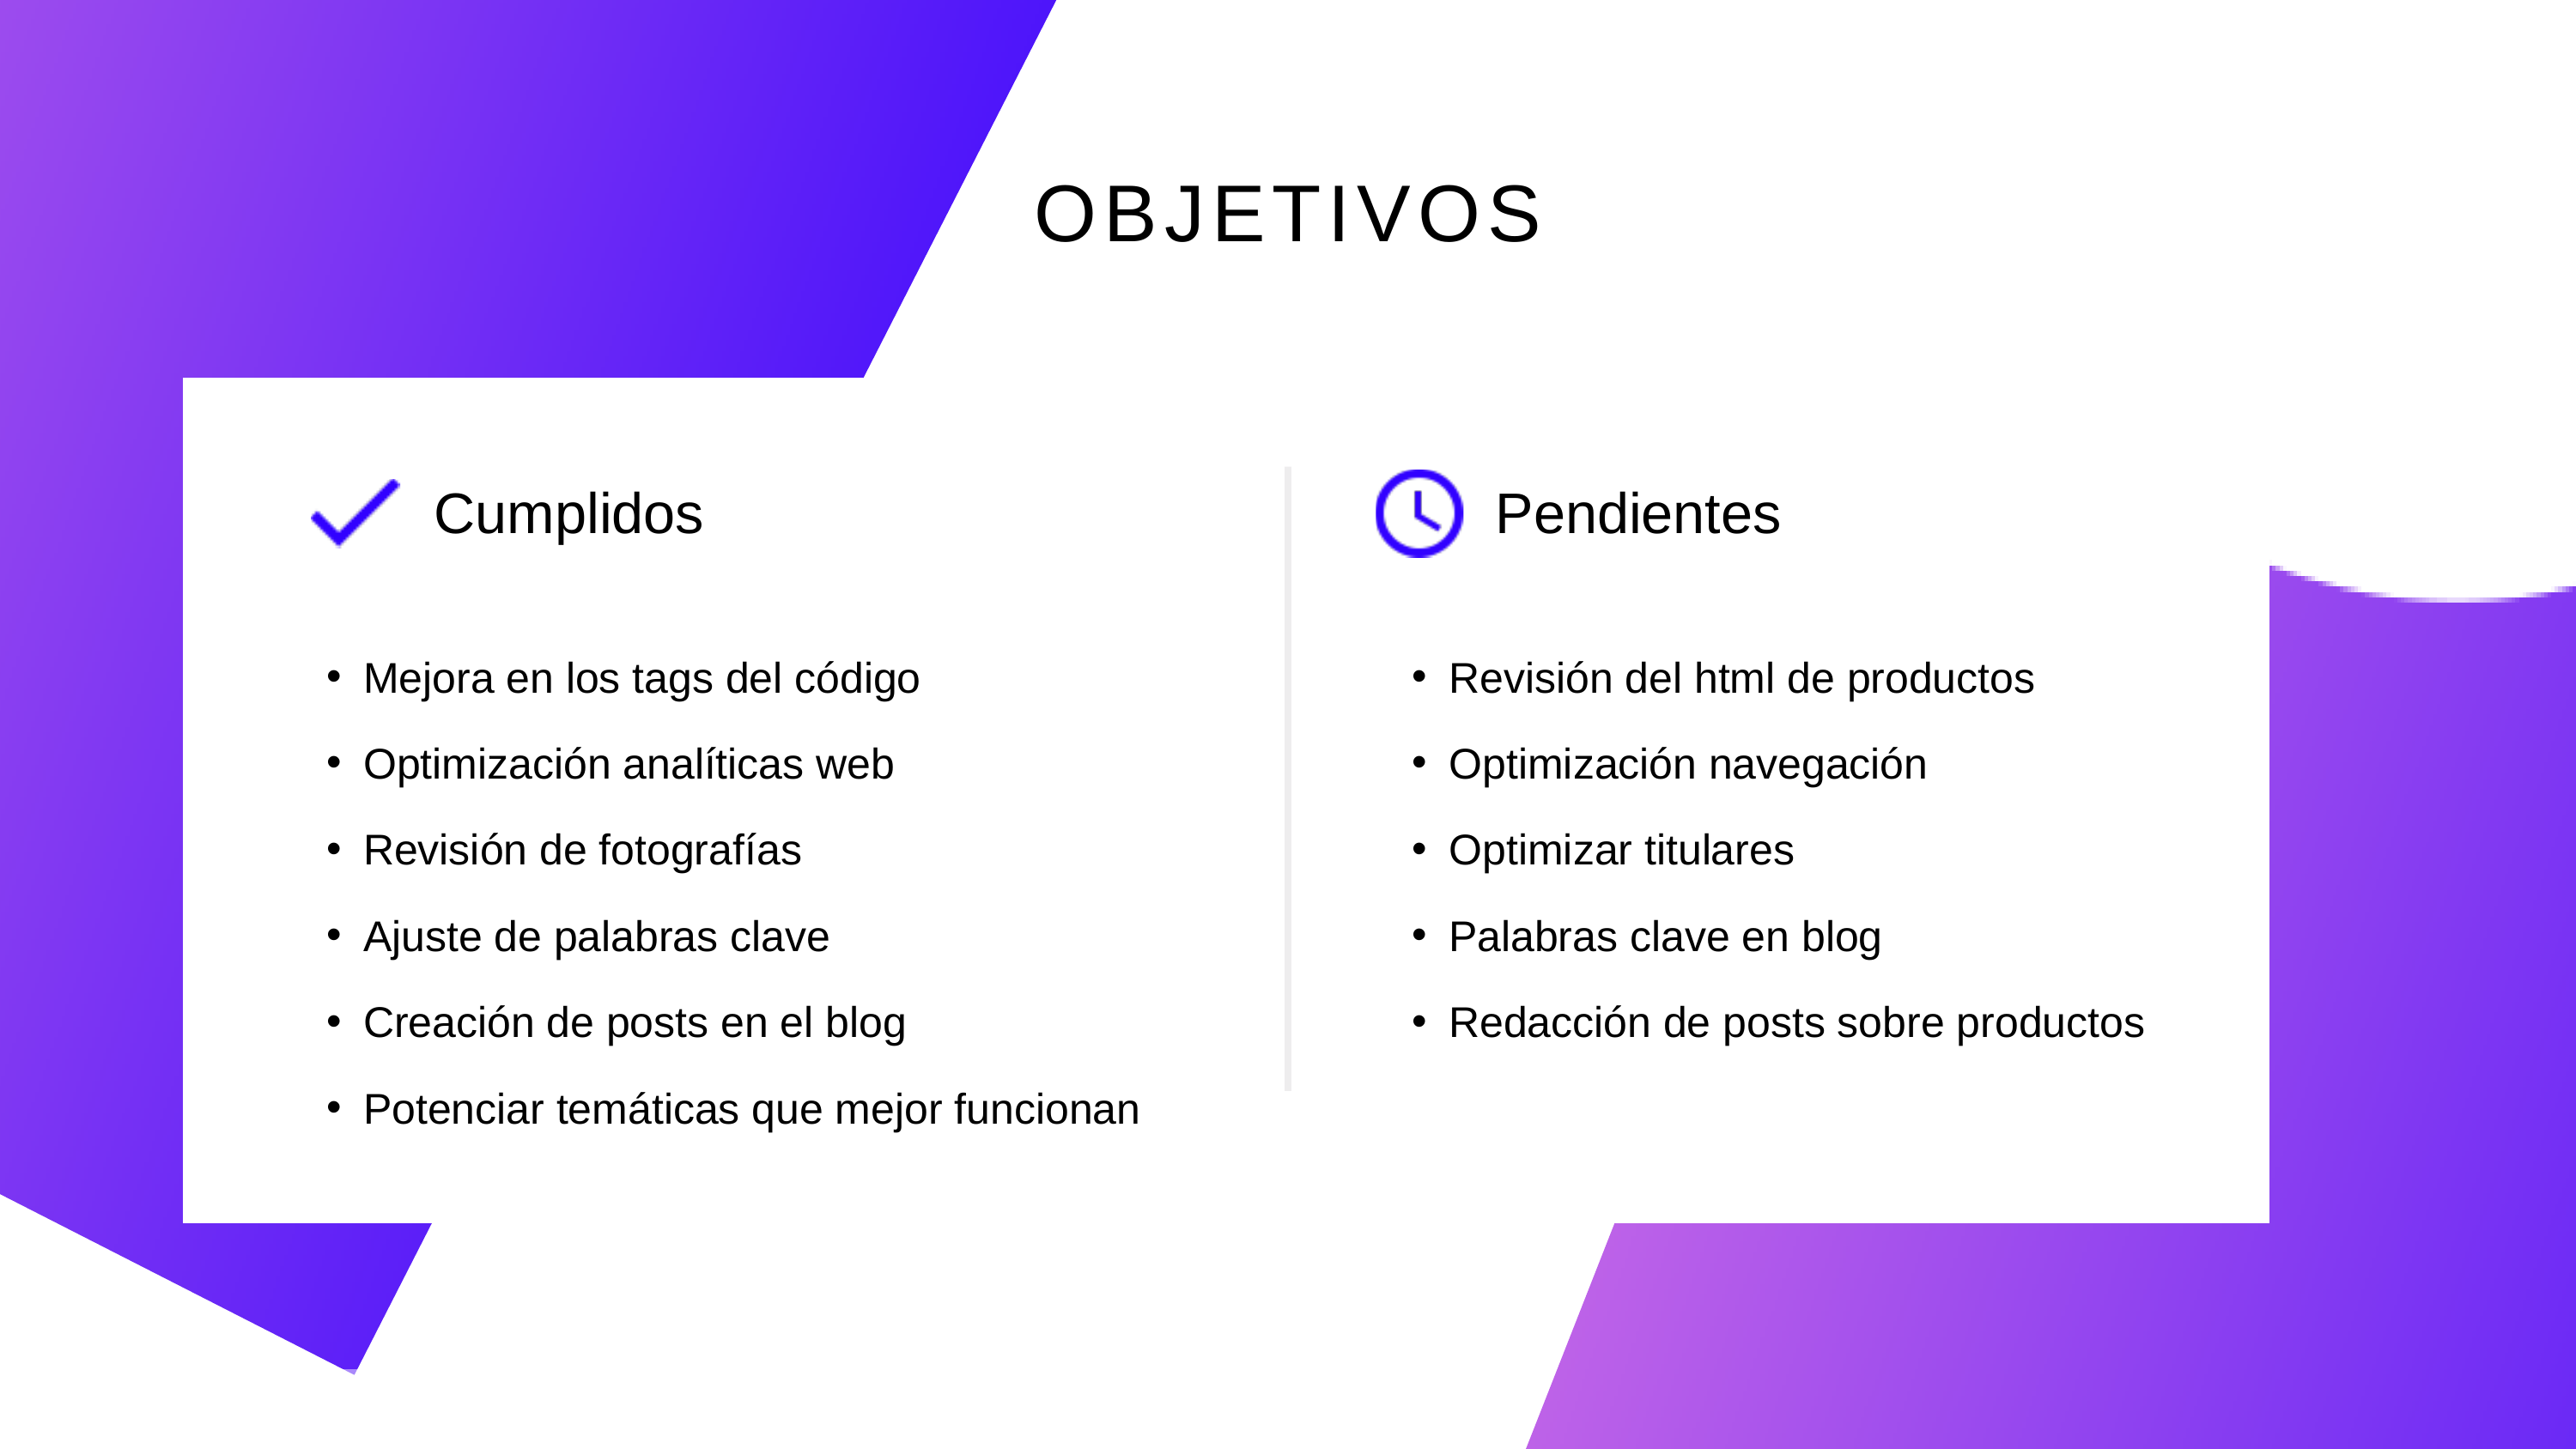

OBJETIVOS

Cumplidos
Pendientes

Mejora en los tags del código
Optimización analíticas web
Revisión de fotografías
Ajuste de palabras clave
Creación de posts en el blog
Potenciar temáticas que mejor funcionan
Revisión del html de productos
Optimización navegación
Optimizar titulares
Palabras clave en blog
Redacción de posts sobre productos